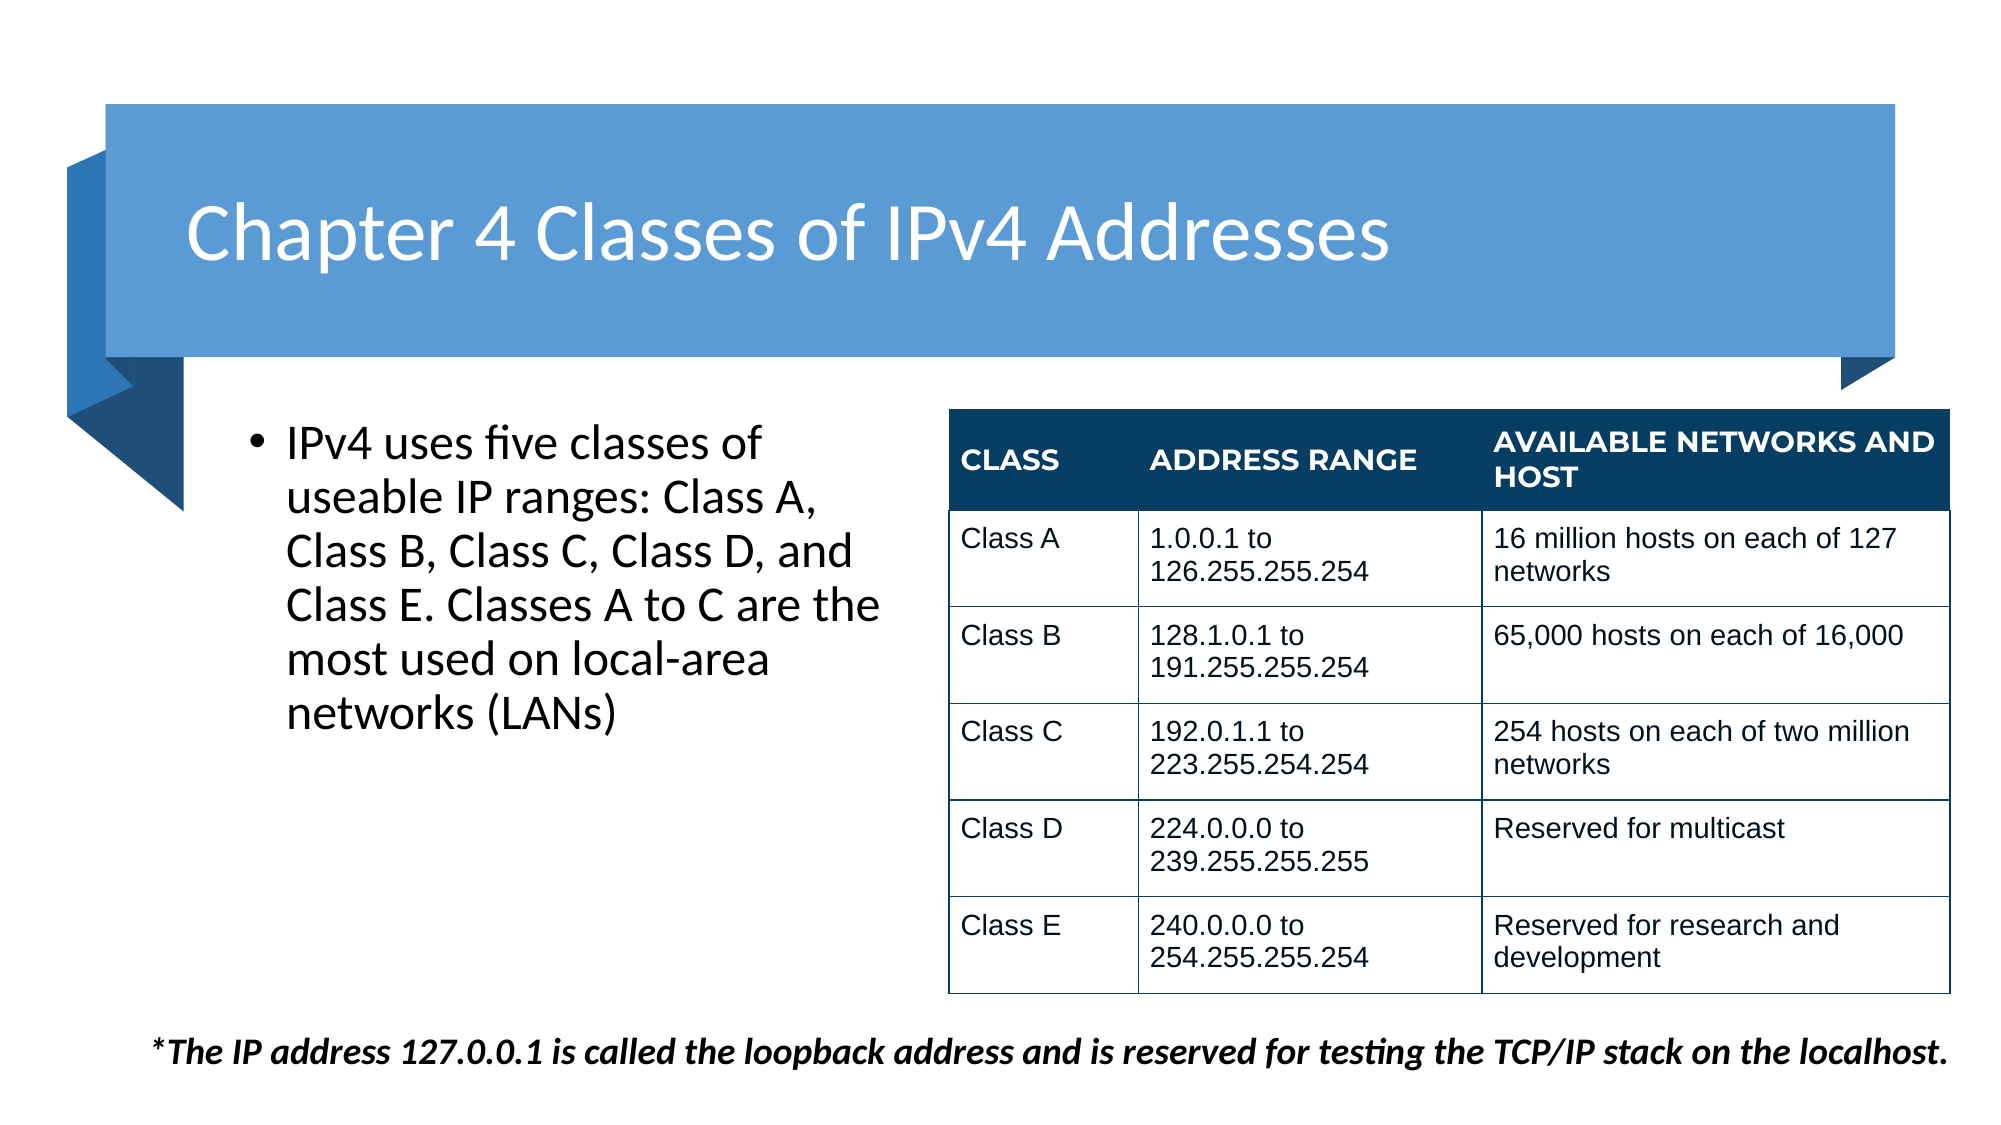

# Chapter 4 Classes of IPv4 Addresses
| CLASS | ADDRESS RANGE | AVAILABLE NETWORKS AND HOST |
| --- | --- | --- |
| Class A | 1.0.0.1 to 126.255.255.254 | 16 million hosts on each of 127 networks |
| Class B | 128.1.0.1 to 191.255.255.254 | 65,000 hosts on each of 16,000 |
| Class C | 192.0.1.1 to 223.255.254.254 | 254 hosts on each of two million networks |
| Class D | 224.0.0.0 to 239.255.255.255 | Reserved for multicast |
| Class E | 240.0.0.0 to 254.255.255.254 | Reserved for research and development |
IPv4 uses five classes of useable IP ranges: Class A, Class B, Class C, Class D, and Class E. Classes A to C are the most used on local-area networks (LANs)

*The IP address 127.0.0.1 is called the loopback address and is reserved for testing the TCP/IP stack on the localhost.